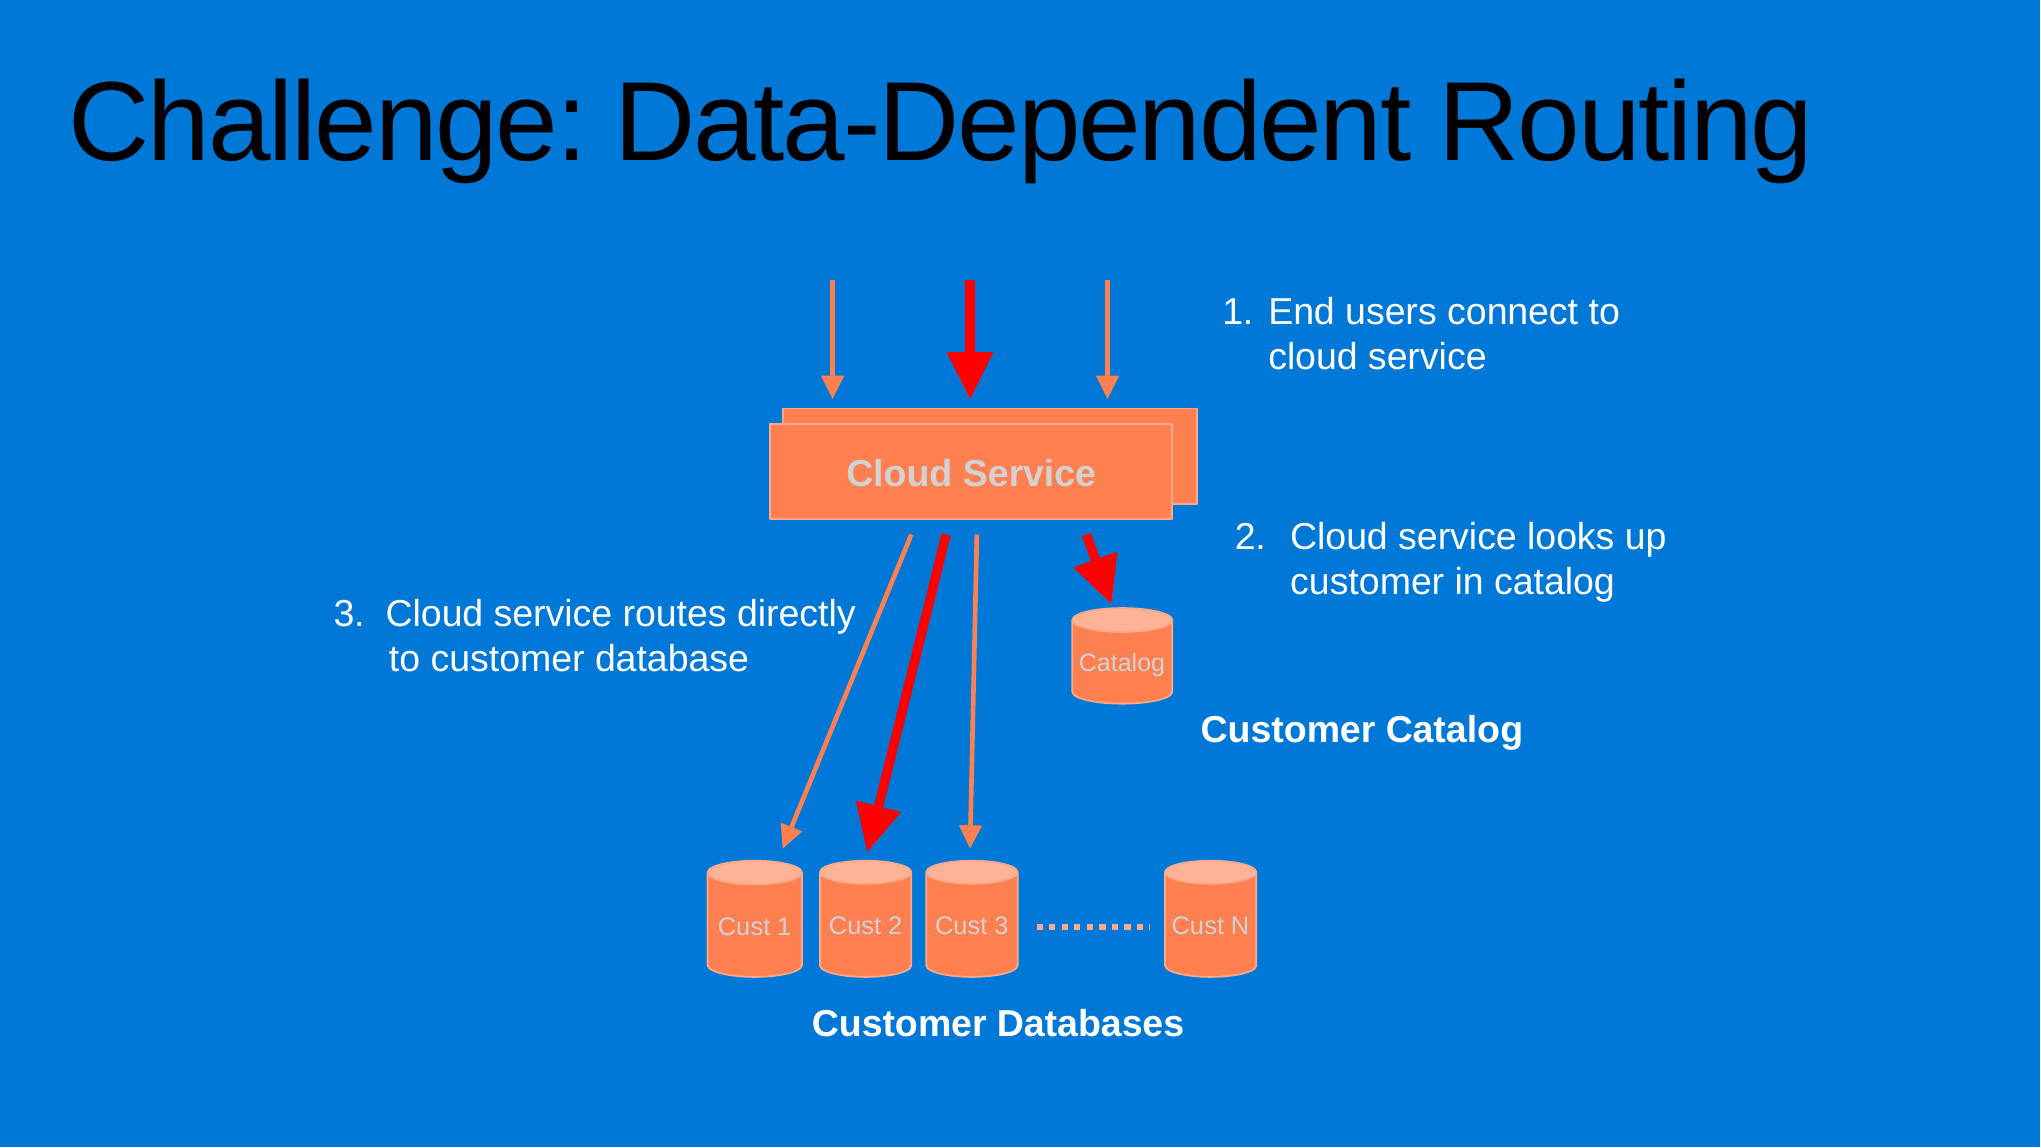

# Challenge: Data-Dependent Routing

1.	End users connect to cloud service

Cloud Service
2.	Cloud service looks up customer in catalog
3.  Cloud service routes directly to customer database
Catalog
Customer Catalog
Cust 1
Cust 2
Cust 3
Cust N
Customer Databases